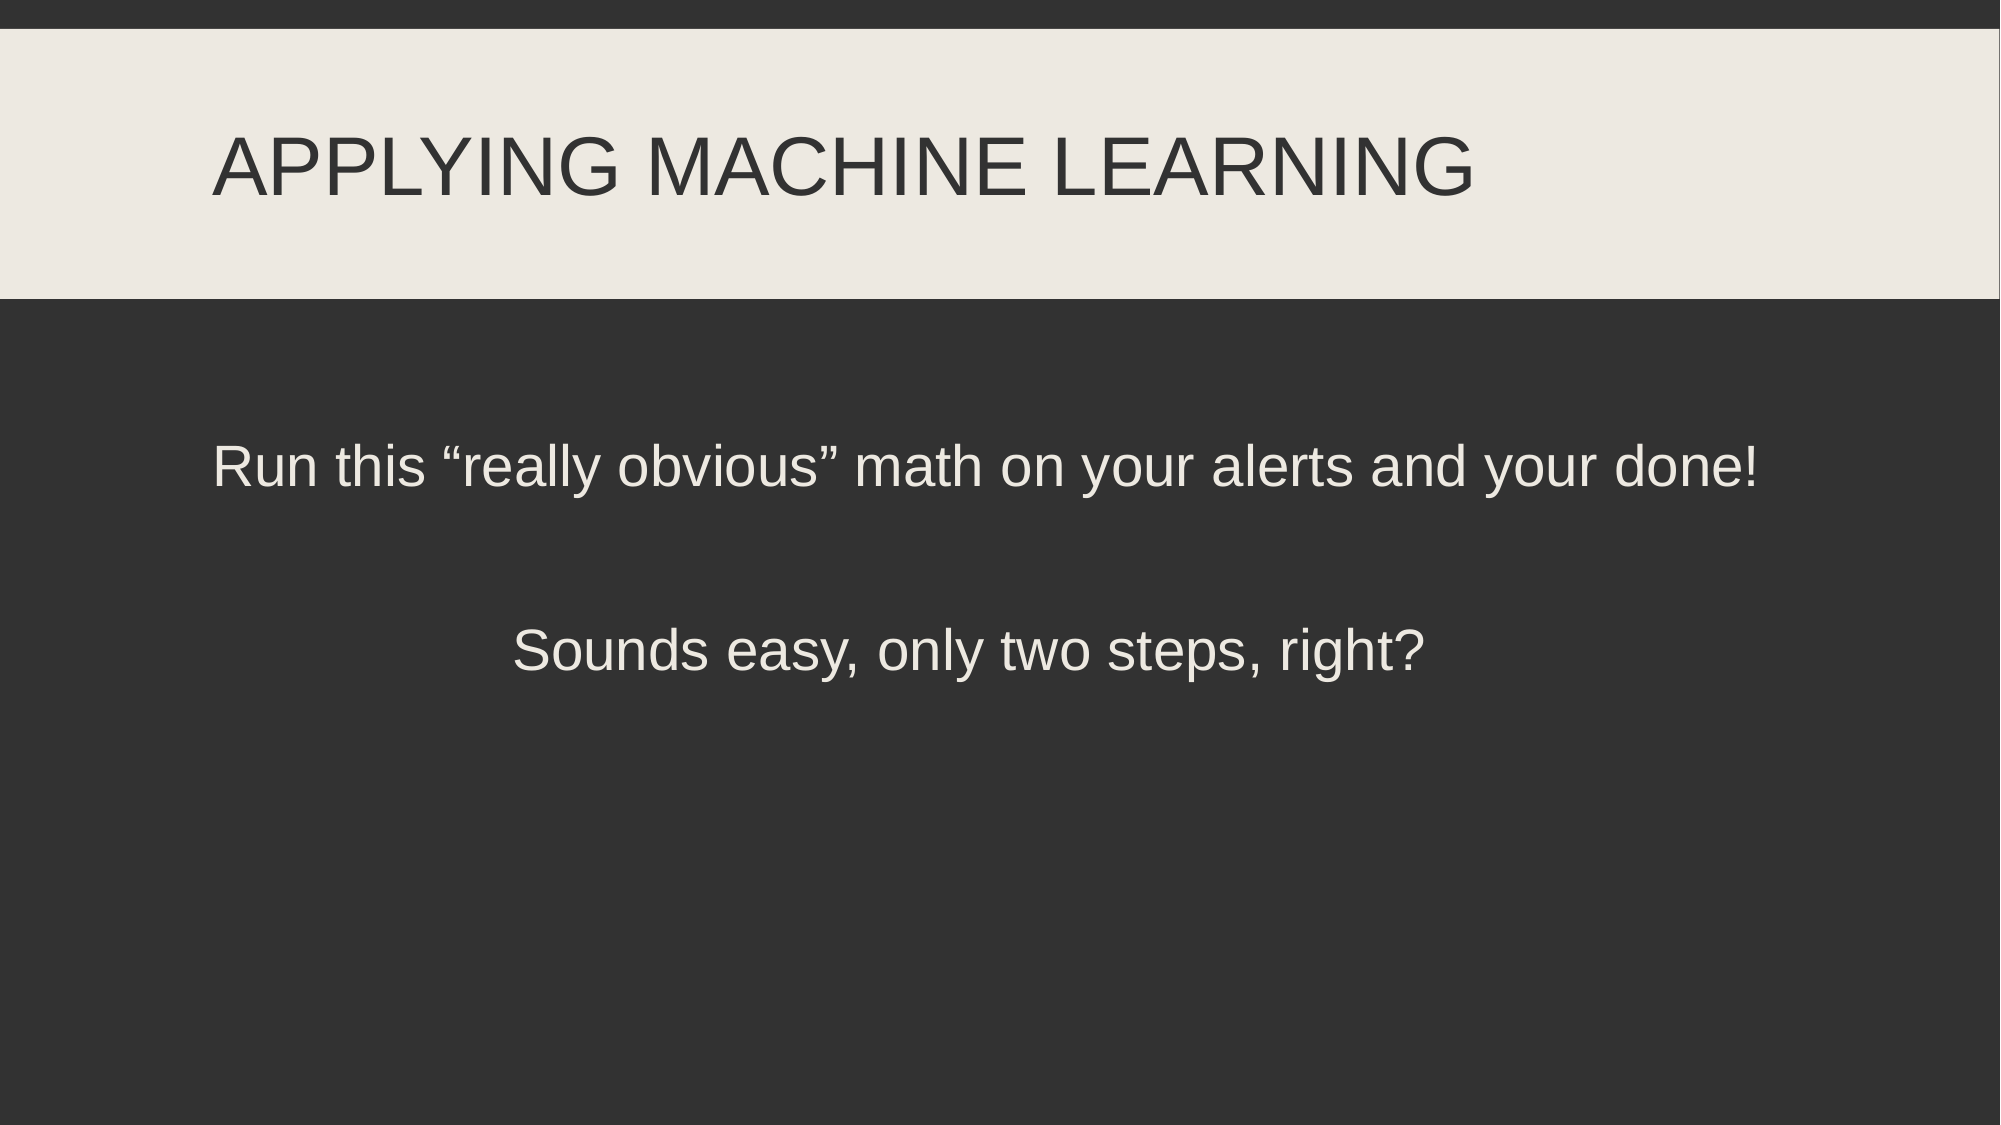

# Applying Machine Learning

Run this “really obvious” math on your alerts and your done!

		Sounds easy, only two steps, right?